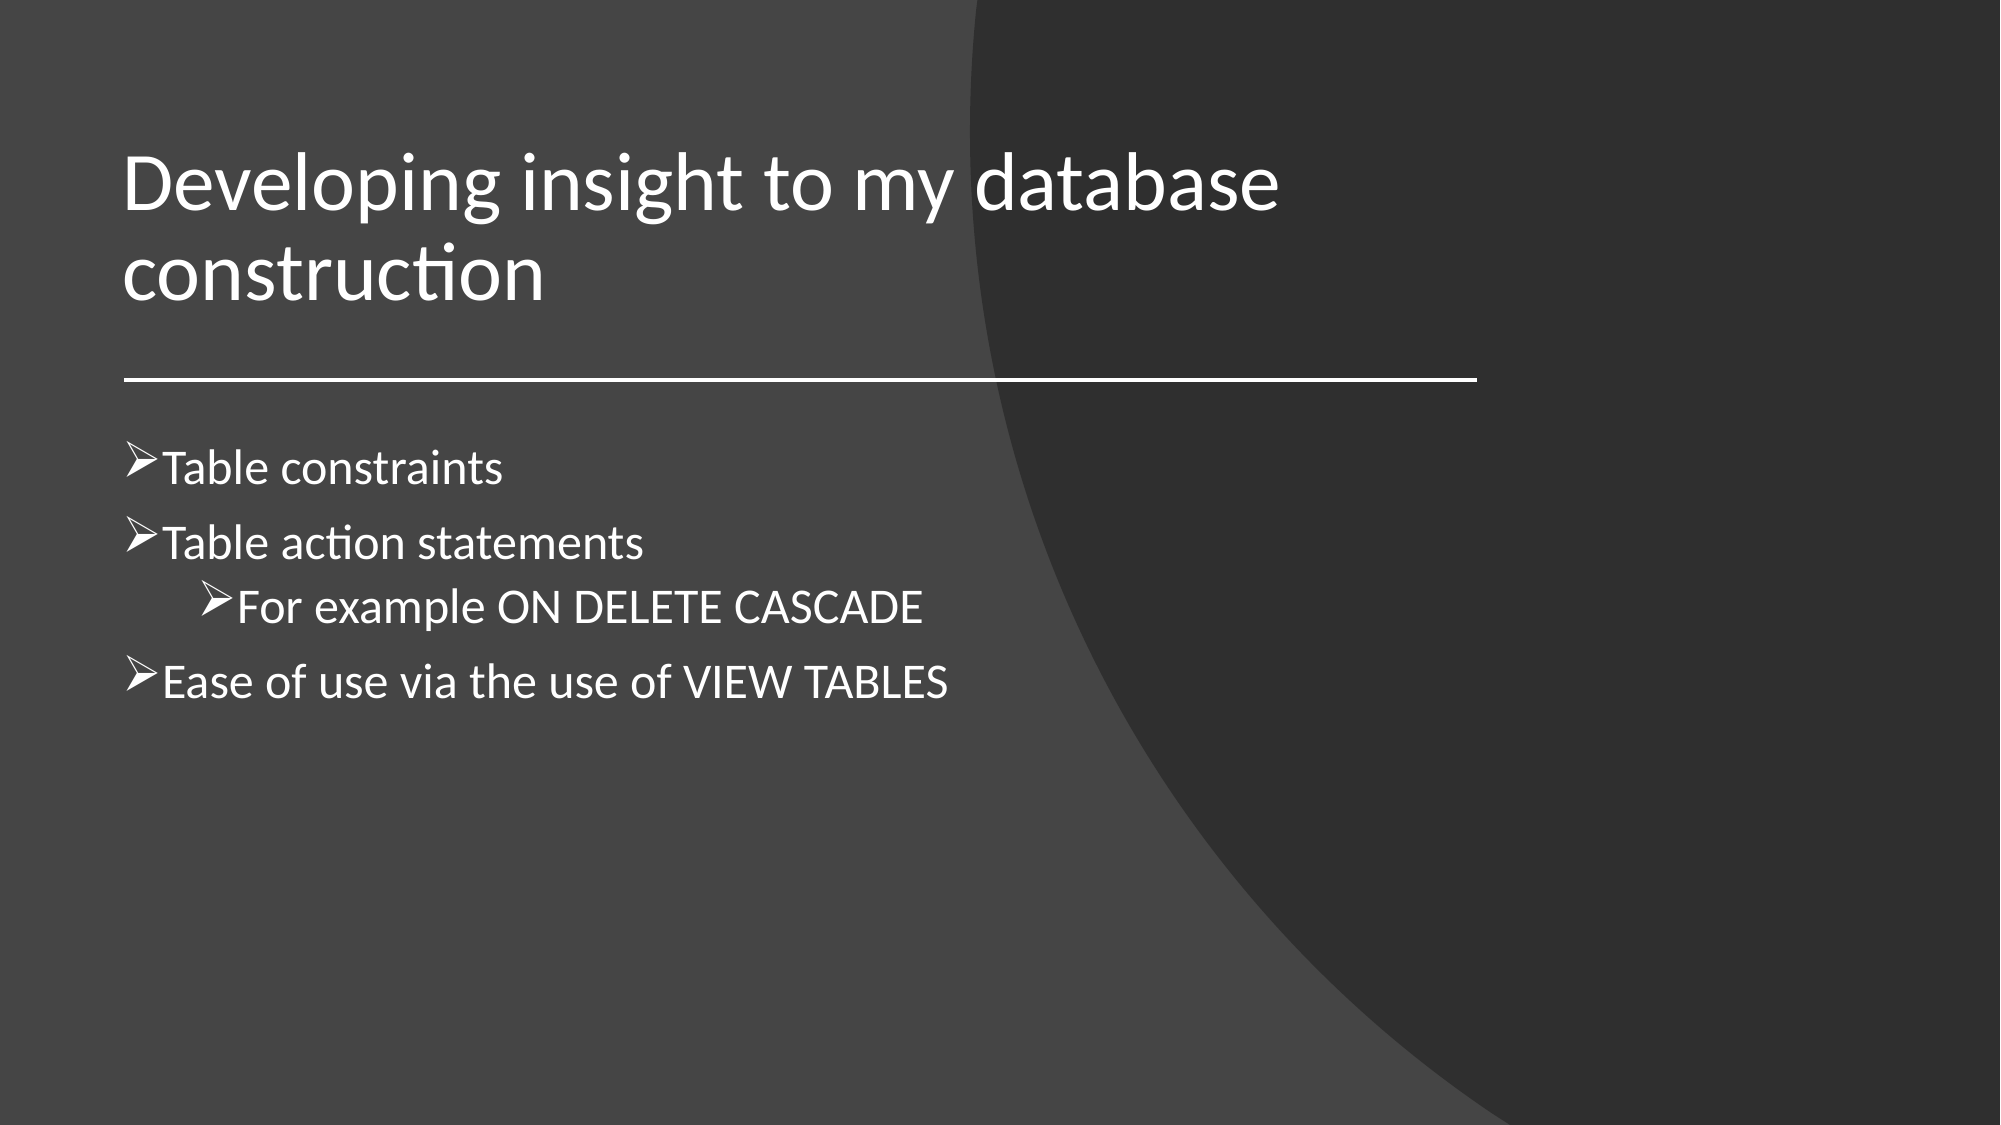

# Developing insight to my database construction
Table constraints
Table action statements
For example ON DELETE CASCADE
Ease of use via the use of VIEW TABLES